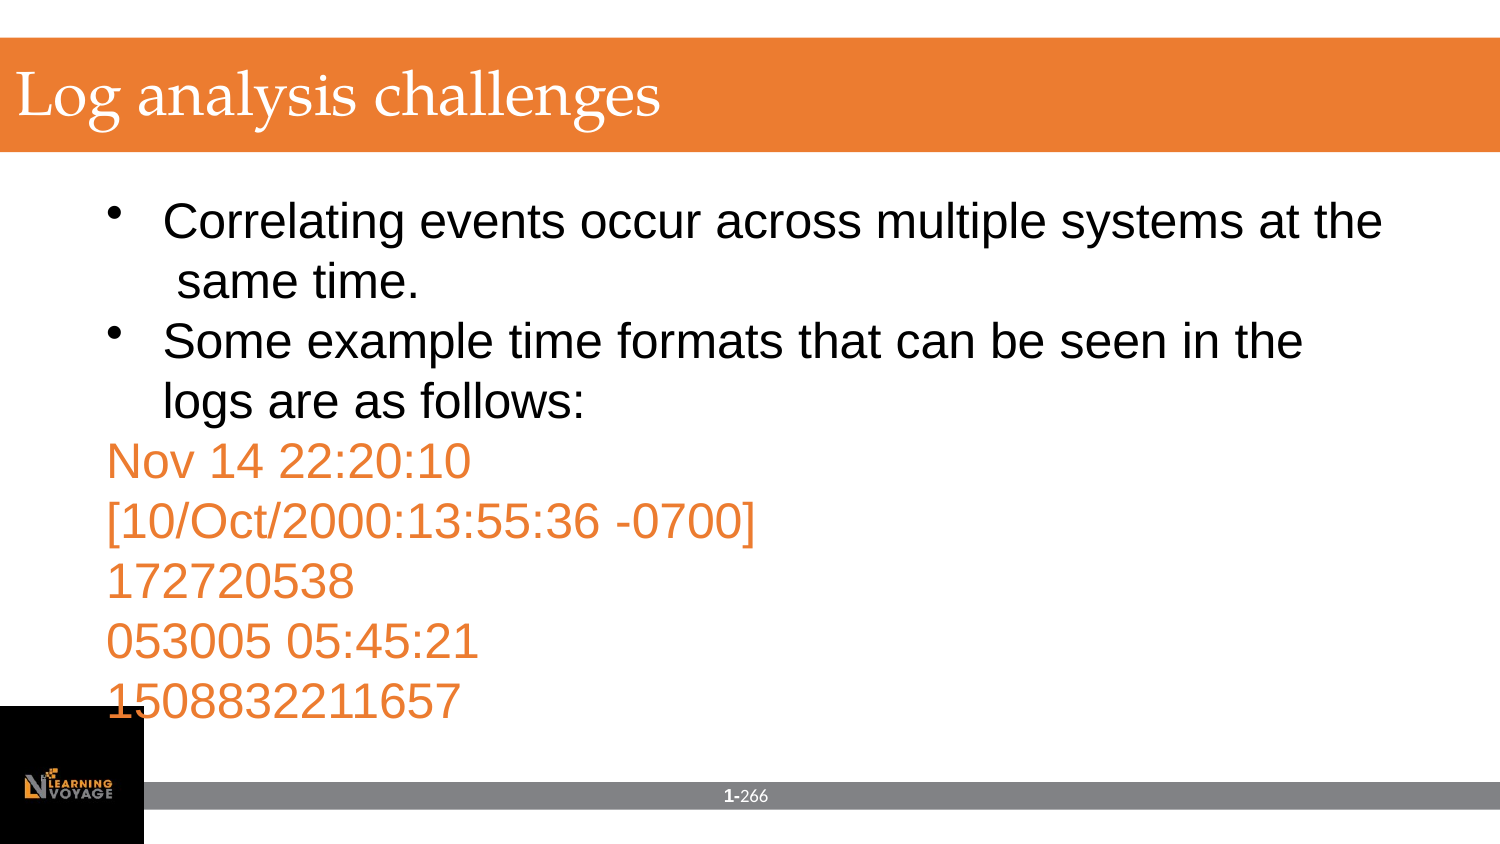

# Log analysis challenges
Correlating events occur across multiple systems at the  same time.
Some example time formats that can be seen in the
logs are as follows:
Nov 14 22:20:10
[10/Oct/2000:13:55:36 -0700]
172720538
053005 05:45:21
1508832211657
1-266